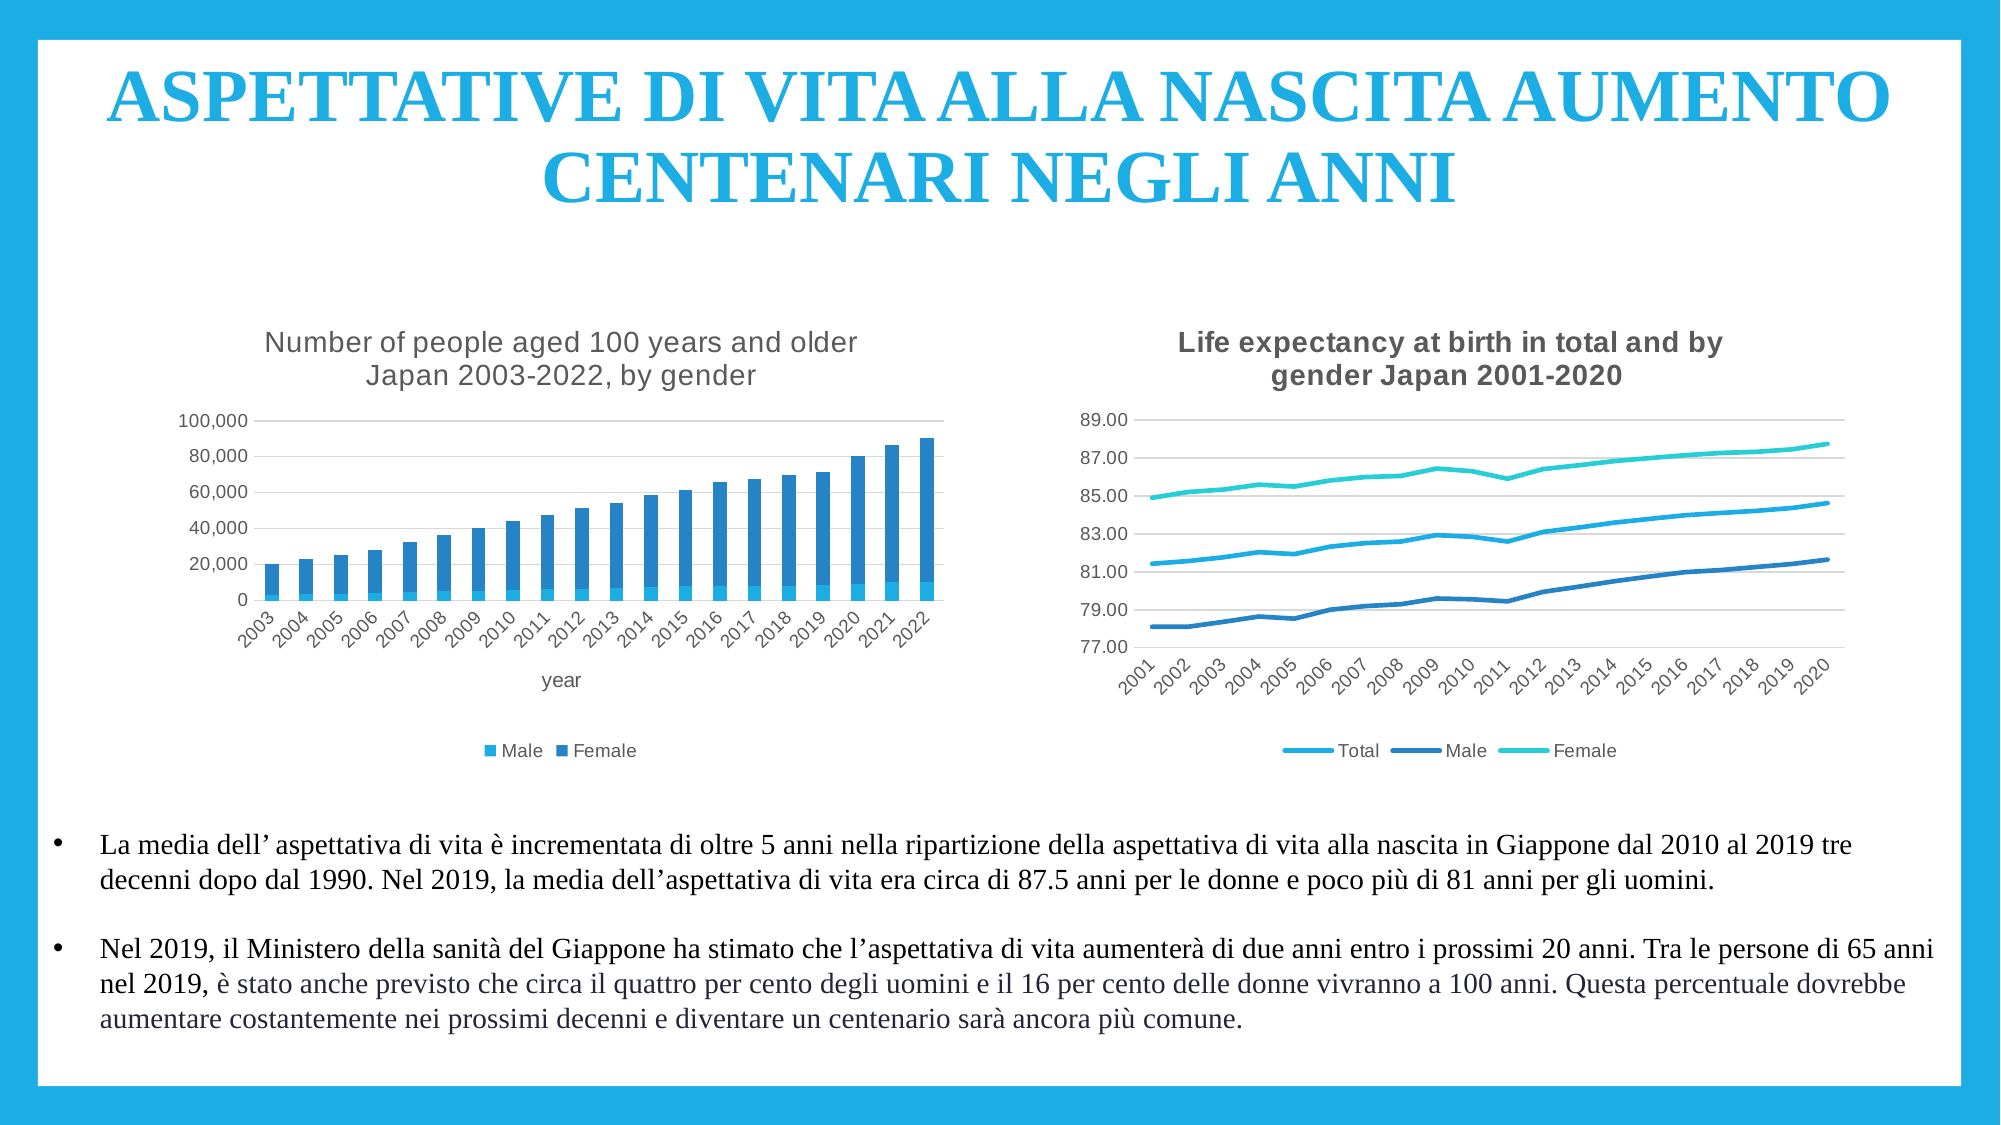

# ASPETTATIVE DI VITA ALLA NASCITA AUMENTO CENTENARI NEGLI ANNI

### Chart: Number of people aged 100 years and older Japan 2003-2022, by gender

| Category | Male | Female |
|---|---|---|
| 2003 | 3159.0 | 17402.0 |
| 2004 | 3523.0 | 19515.0 |
| 2005 | 3779.0 | 21775.0 |
| 2006 | 4150.0 | 24245.0 |
| 2007 | 4613.0 | 27682.0 |
| 2008 | 5063.0 | 31213.0 |
| 2009 | 5447.0 | 34952.0 |
| 2010 | 5869.0 | 38580.0 |
| 2011 | 6162.0 | 41594.0 |
| 2012 | 6534.0 | 44842.0 |
| 2013 | 6791.0 | 47606.0 |
| 2014 | 7586.0 | 51234.0 |
| 2015 | 7840.0 | 53728.0 |
| 2016 | 8167.0 | 57525.0 |
| 2017 | 8192.0 | 59579.0 |
| 2018 | 8331.0 | 61454.0 |
| 2019 | 8464.0 | 62810.0 |
| 2020 | 9475.0 | 70975.0 |
| 2021 | 10060.0 | 76450.0 |
| 2022 | 10365.0 | 80161.0 |

### Chart: Life expectancy at birth in total and by gender Japan 2001-2020

| Category | Total | Male | Female |
|---|---|---|---|
| 2001 | 81.42 | 78.1 | 84.9 |
| 2002 | 81.56 | 78.1 | 85.2 |
| 2003 | 81.76 | 78.36 | 85.33 |
| 2004 | 82.03 | 78.64 | 85.59 |
| 2005 | 81.93 | 78.53 | 85.49 |
| 2006 | 82.32 | 79.0 | 85.81 |
| 2007 | 82.51 | 79.19 | 85.99 |
| 2008 | 82.59 | 79.29 | 86.05 |
| 2009 | 82.93 | 79.59 | 86.44 |
| 2010 | 82.84 | 79.55 | 86.3 |
| 2011 | 82.59 | 79.44 | 85.9 |
| 2012 | 83.1 | 79.94 | 86.41 |
| 2013 | 83.33 | 80.21 | 86.61 |
| 2014 | 83.59 | 80.5 | 86.83 |
| 2015 | 83.79 | 80.75 | 86.99 |
| 2016 | 83.98 | 80.98 | 87.14 |
| 2017 | 84.1 | 81.09 | 87.26 |
| 2018 | 84.21 | 81.25 | 87.32 |
| 2019 | 84.36 | 81.41 | 87.45 |
| 2020 | 84.62 | 81.64 | 87.74 |
La media dell’ aspettativa di vita è incrementata di oltre 5 anni nella ripartizione della aspettativa di vita alla nascita in Giappone dal 2010 al 2019 tre decenni dopo dal 1990. Nel 2019, la media dell’aspettativa di vita era circa di 87.5 anni per le donne e poco più di 81 anni per gli uomini.

Nel 2019, il Ministero della sanità del Giappone ha stimato che l’aspettativa di vita aumenterà di due anni entro i prossimi 20 anni. Tra le persone di 65 anni nel 2019, è stato anche previsto che circa il quattro per cento degli uomini e il 16 per cento delle donne vivranno a 100 anni. Questa percentuale dovrebbe aumentare costantemente nei prossimi decenni e diventare un centenario sarà ancora più comune.